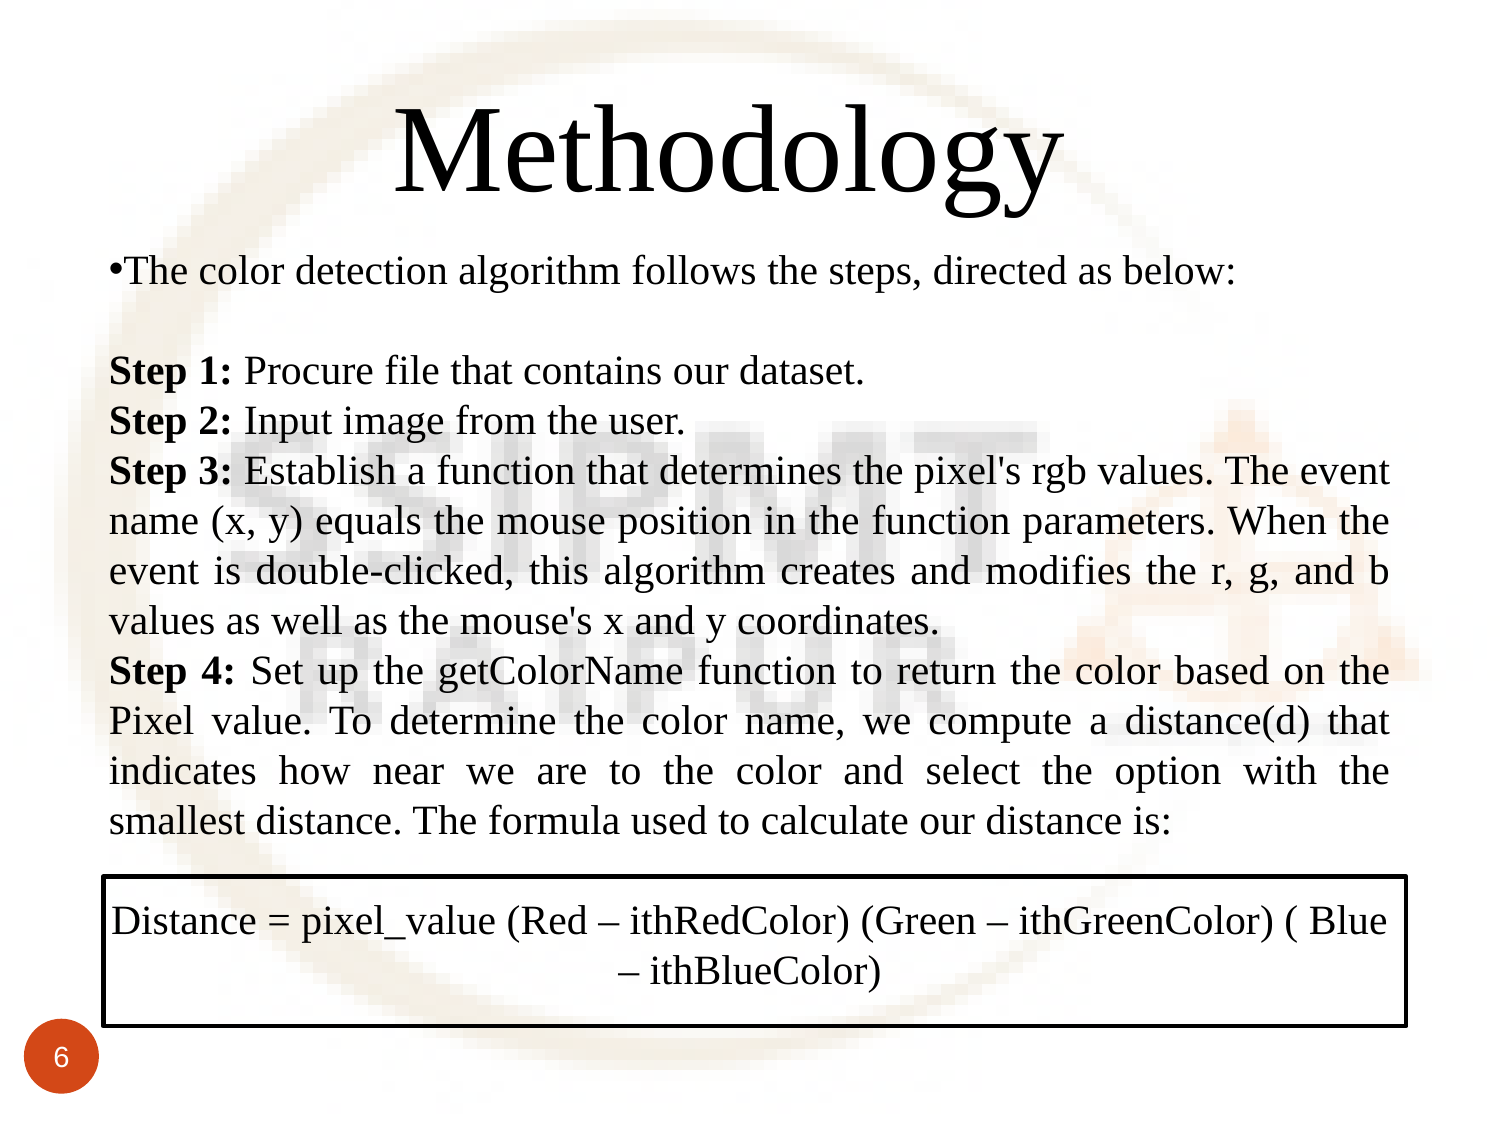

# Methodology

The color detection algorithm follows the steps, directed as below:

Step 1: Procure file that contains our dataset.
Step 2: Input image from the user.
Step 3: Establish a function that determines the pixel's rgb values. The event name (x, y) equals the mouse position in the function parameters. When the event is double-clicked, this algorithm creates and modifies the r, g, and b values as well as the mouse's x and y coordinates.
Step 4: Set up the getColorName function to return the color based on the Pixel value. To determine the color name, we compute a distance(d) that indicates how near we are to the color and select the option with the smallest distance. The formula used to calculate our distance is:

Distance = pixel_value (Red – ithRedColor) (Green – ithGreenColor) ( Blue – ithBlueColor)

6